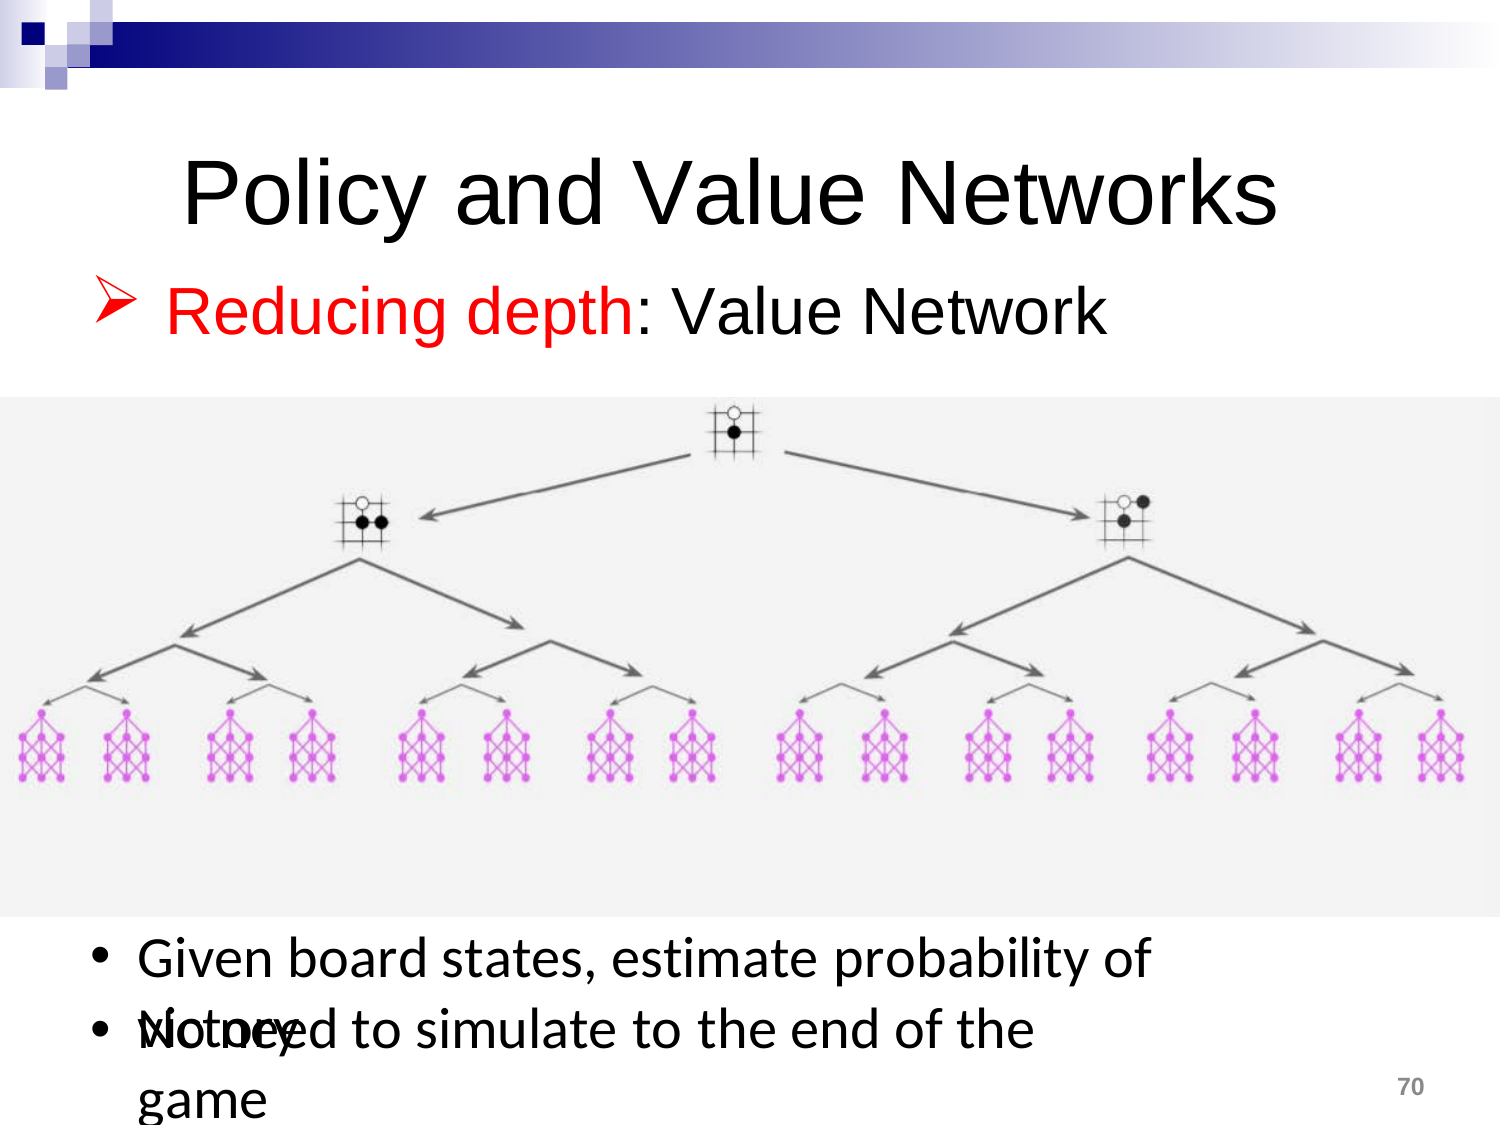

# Policy and Value Networks
Reducing depth: Value Network

Given board states, estimate probability of victory
•
No need to simulate to the end of the game
70